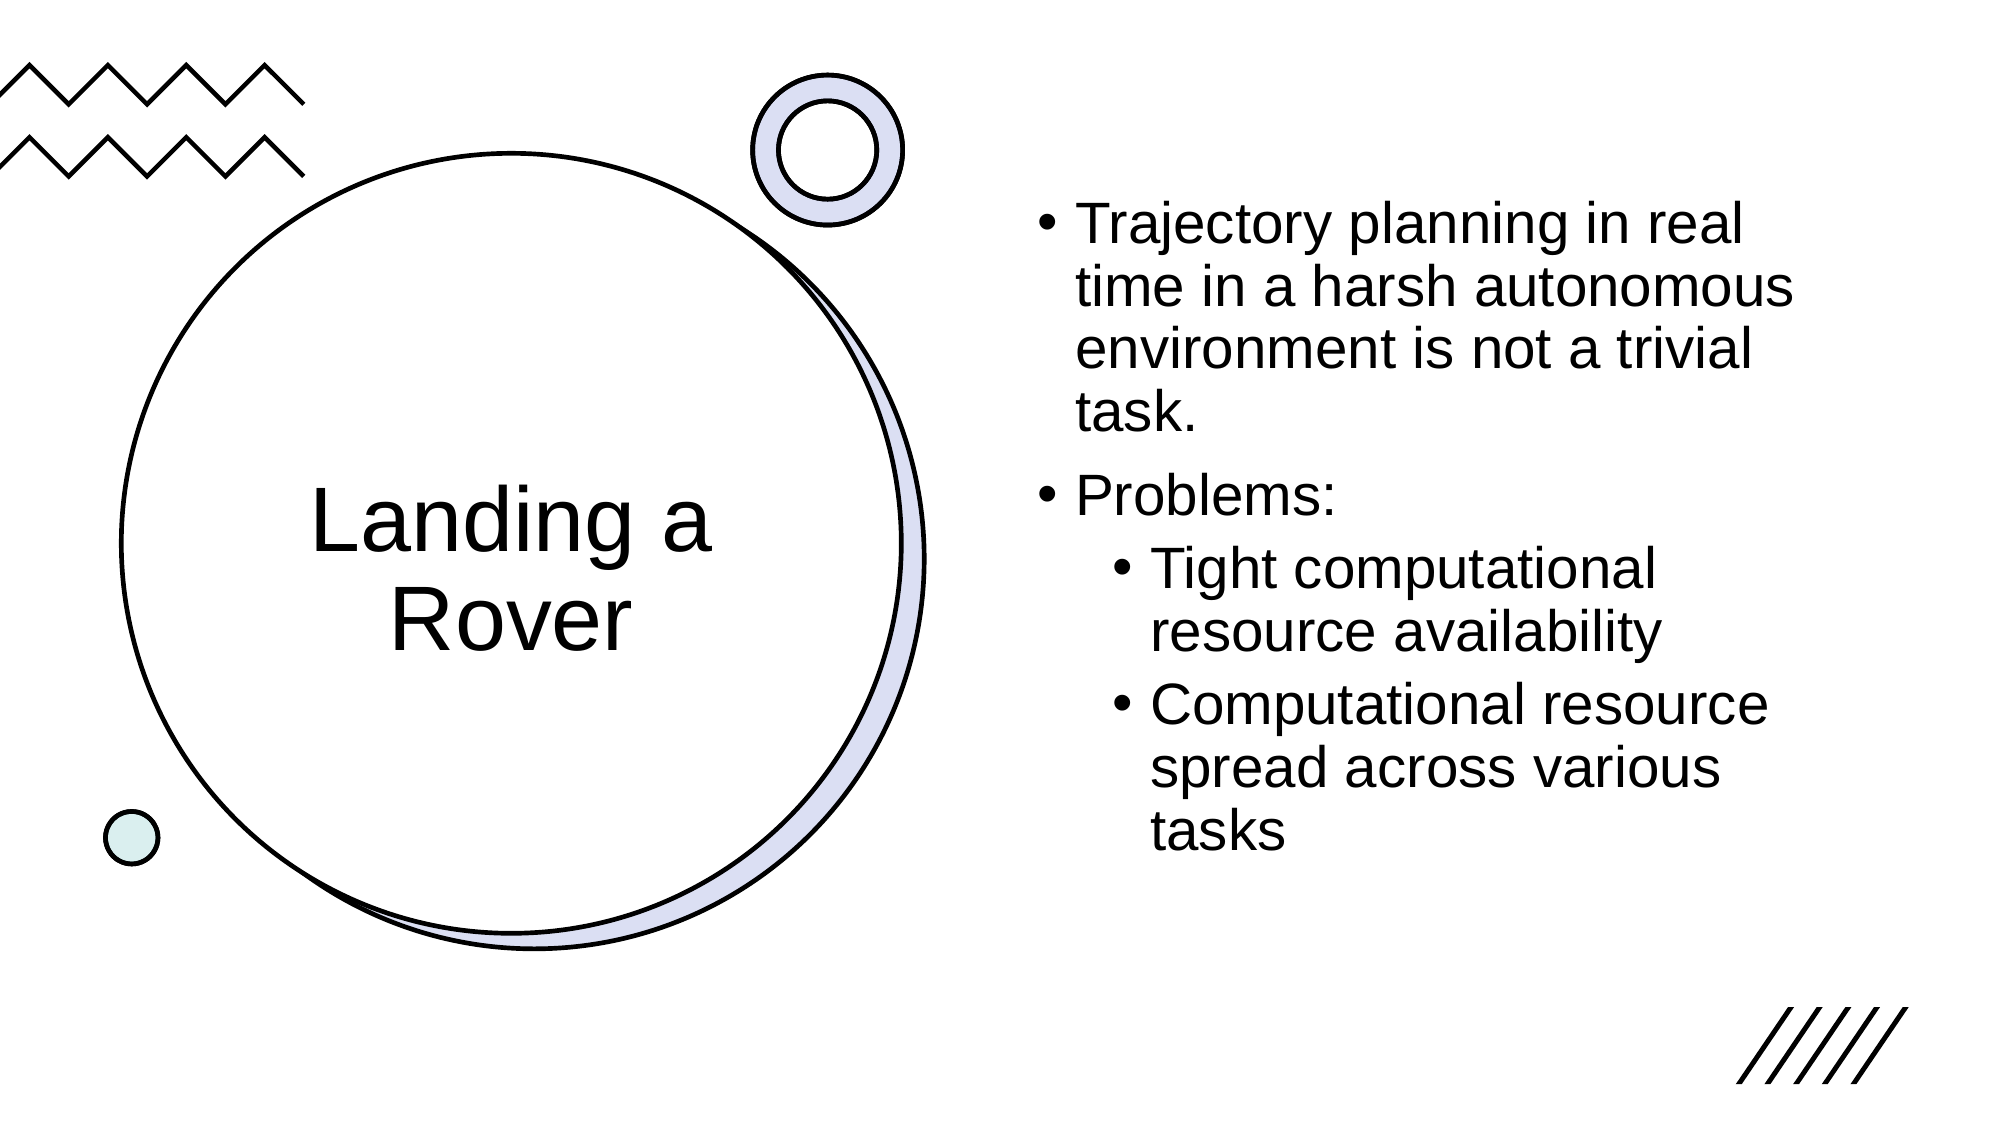

Trajectory planning in real time in a harsh autonomous environment is not a trivial task.
Problems:
Tight computational resource availability
Computational resource spread across various tasks

# Landing a Rover